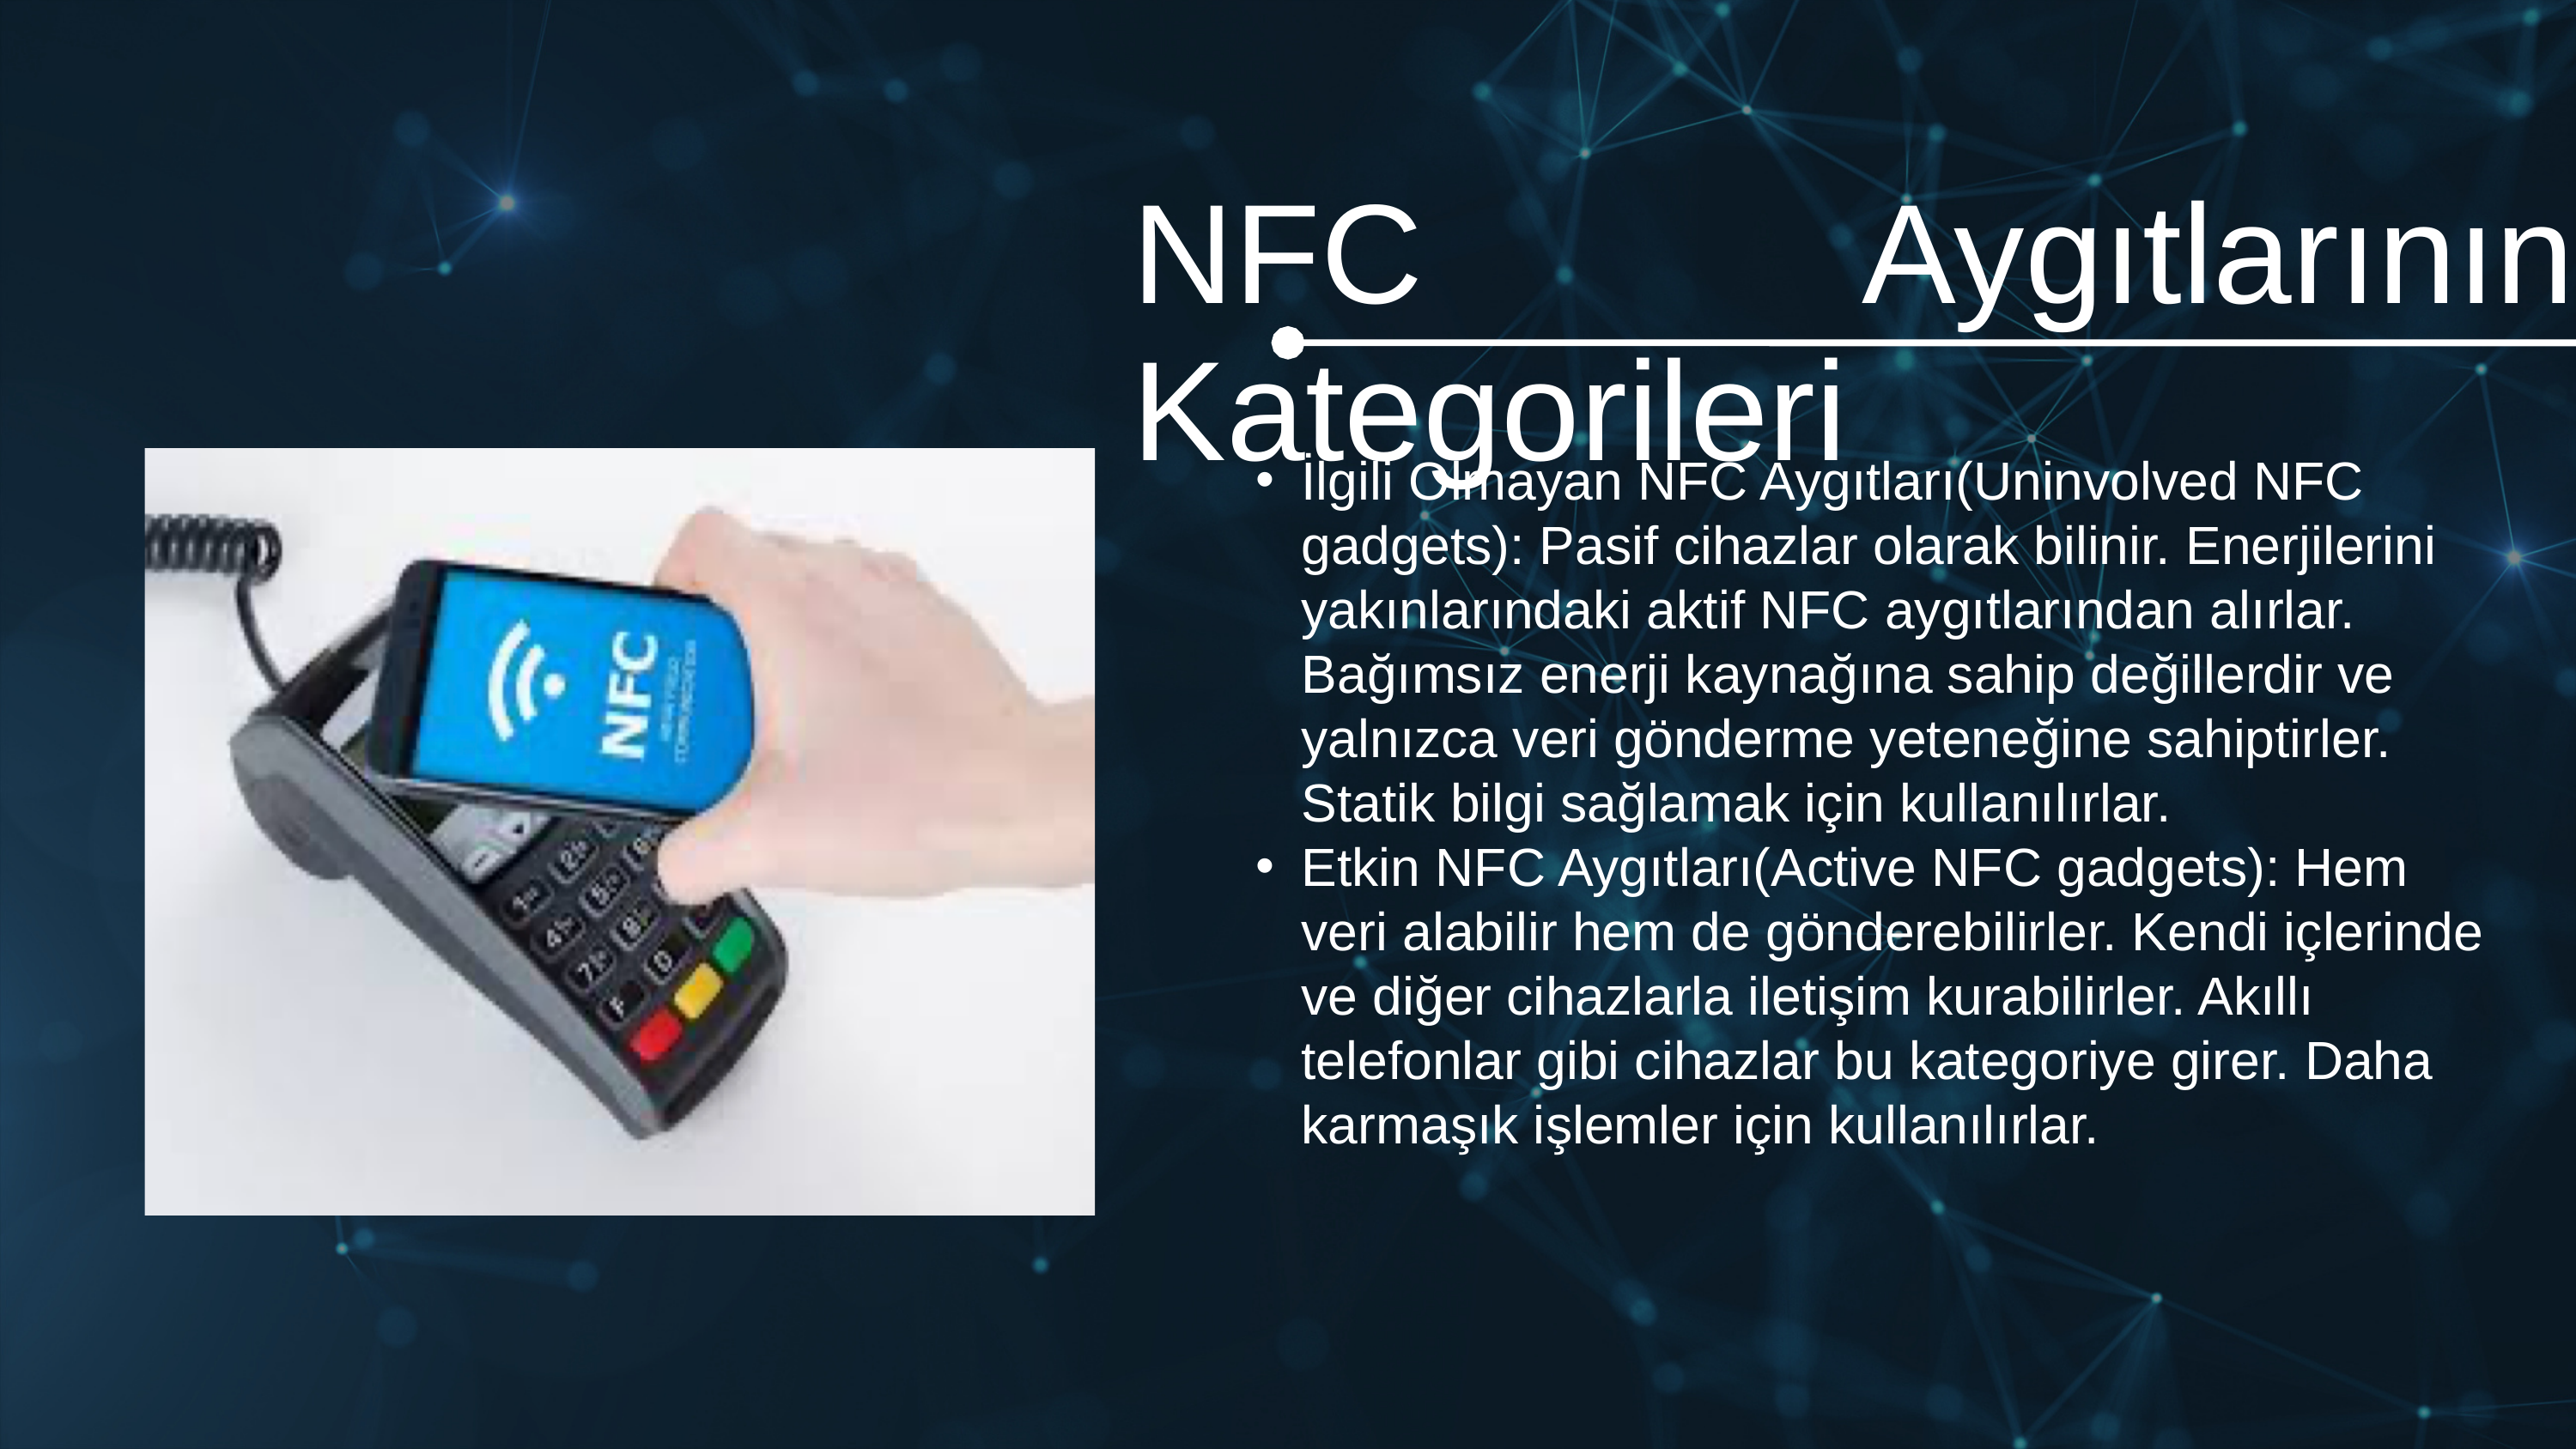

NFC Aygıtlarının Kategorileri

İlgili Olmayan NFC Aygıtları(Uninvolved NFC gadgets): Pasif cihazlar olarak bilinir. Enerjilerini yakınlarındaki aktif NFC aygıtlarından alırlar. Bağımsız enerji kaynağına sahip değillerdir ve yalnızca veri gönderme yeteneğine sahiptirler. Statik bilgi sağlamak için kullanılırlar.
Etkin NFC Aygıtları(Active NFC gadgets): Hem veri alabilir hem de gönderebilirler. Kendi içlerinde ve diğer cihazlarla iletişim kurabilirler. Akıllı telefonlar gibi cihazlar bu kategoriye girer. Daha karmaşık işlemler için kullanılırlar.